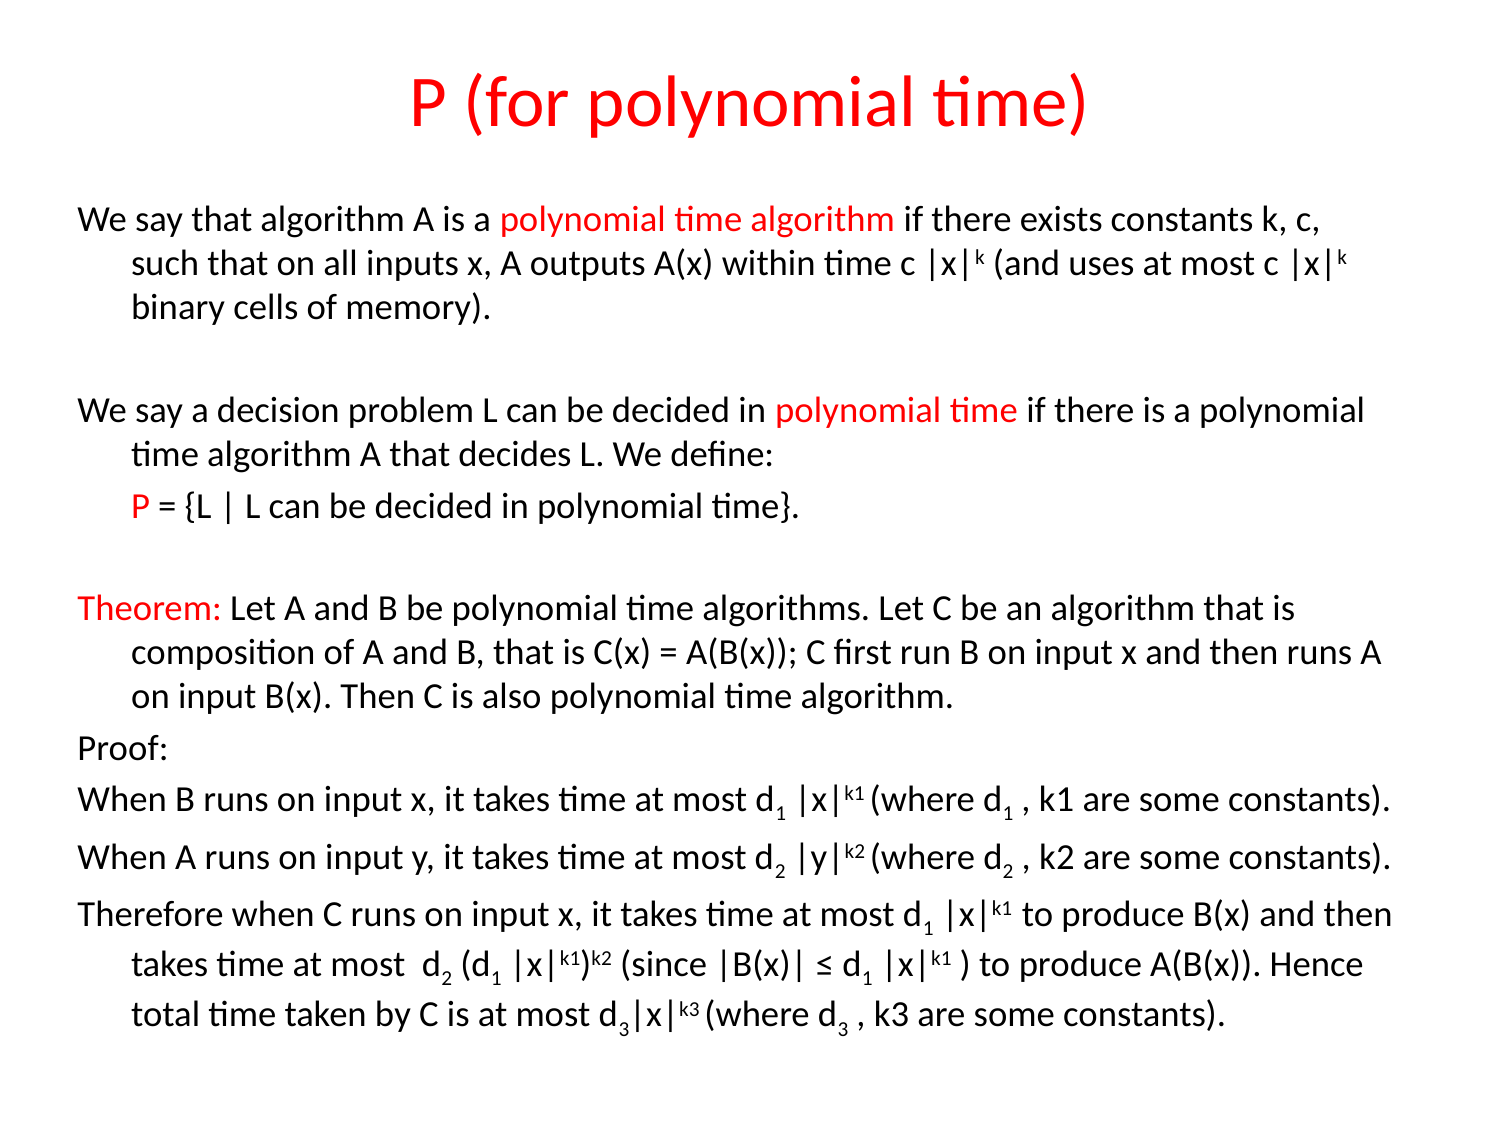

# P (for polynomial time)
We say that algorithm A is a polynomial time algorithm if there exists constants k, c, such that on all inputs x, A outputs A(x) within time c |x|k (and uses at most c |x|k binary cells of memory).

We say a decision problem L can be decided in polynomial time if there is a polynomial time algorithm A that decides L. We define:
		P = {L | L can be decided in polynomial time}.

Theorem: Let A and B be polynomial time algorithms. Let C be an algorithm that is composition of A and B, that is C(x) = A(B(x)); C first run B on input x and then runs A on input B(x). Then C is also polynomial time algorithm.
Proof:
When B runs on input x, it takes time at most d1 |x|k1 (where d1 , k1 are some constants).
When A runs on input y, it takes time at most d2 |y|k2 (where d2 , k2 are some constants).
Therefore when C runs on input x, it takes time at most d1 |x|k1  to produce B(x) and then takes time at most  d2 (d1 |x|k1)k2 (since |B(x)| ≤ d1 |x|k1 ) to produce A(B(x)). Hence total time taken by C is at most d3|x|k3 (where d3 , k3 are some constants).